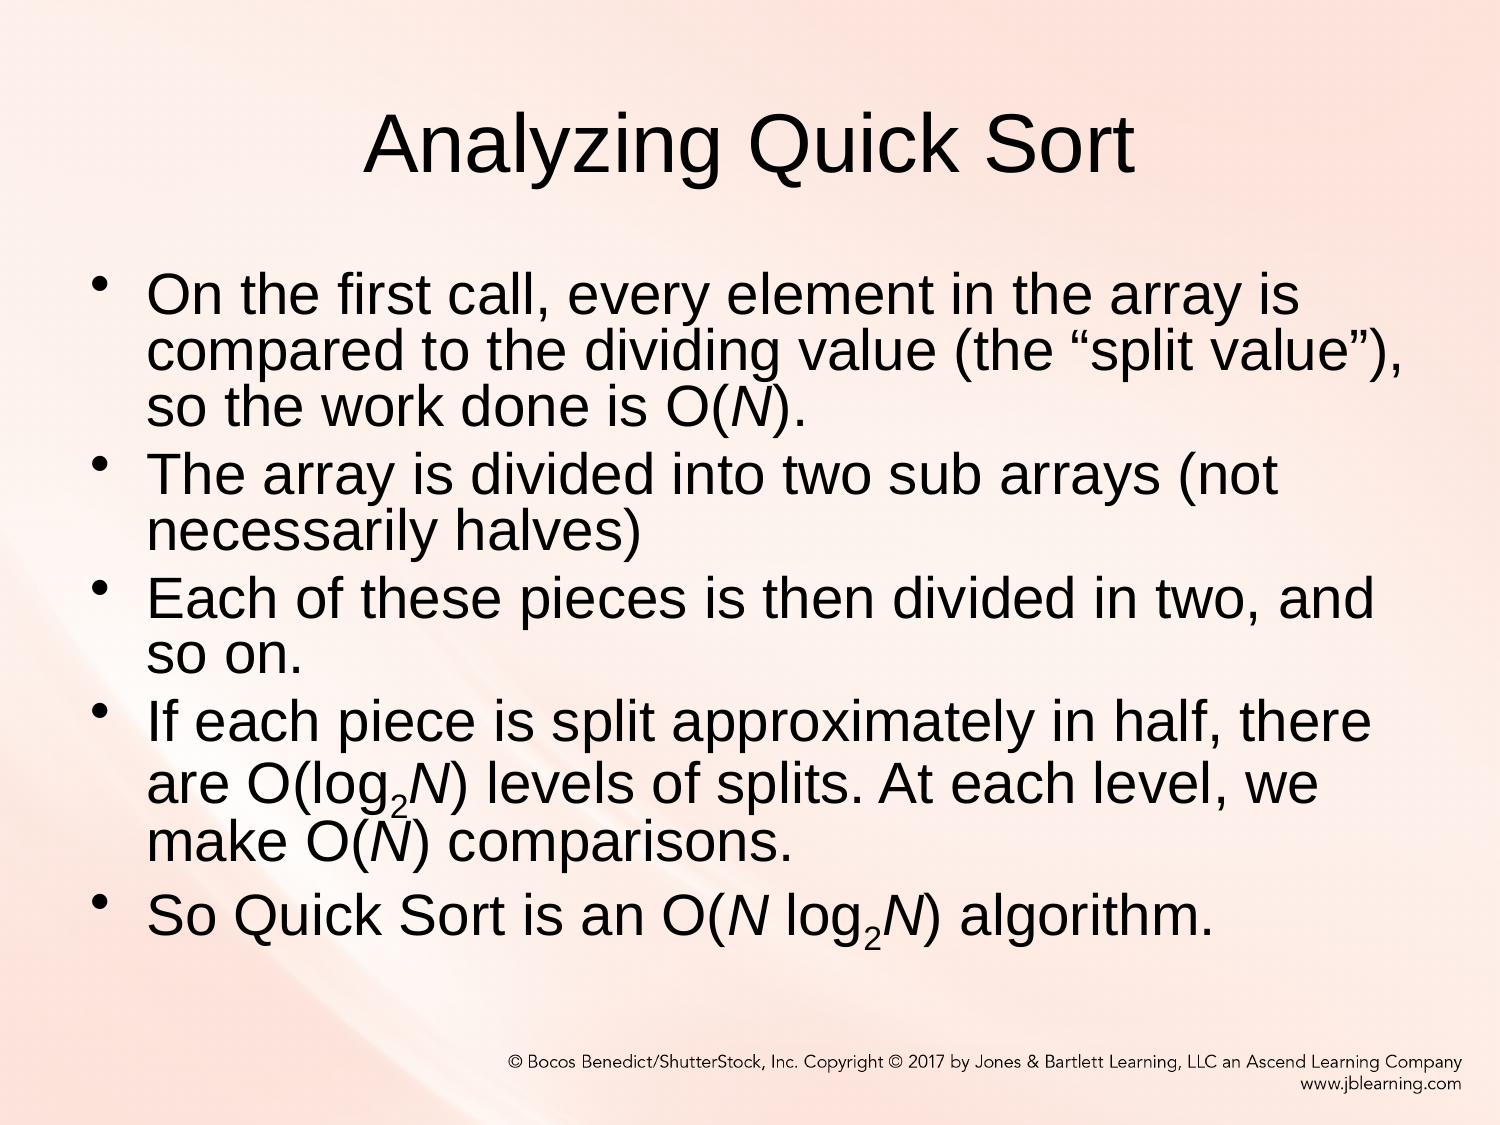

# Analyzing Quick Sort
On the first call, every element in the array is compared to the dividing value (the “split value”), so the work done is O(N).
The array is divided into two sub arrays (not necessarily halves)
Each of these pieces is then divided in two, and so on.
If each piece is split approximately in half, there are O(log2N) levels of splits. At each level, we make O(N) comparisons.
So Quick Sort is an O(N log2N) algorithm.